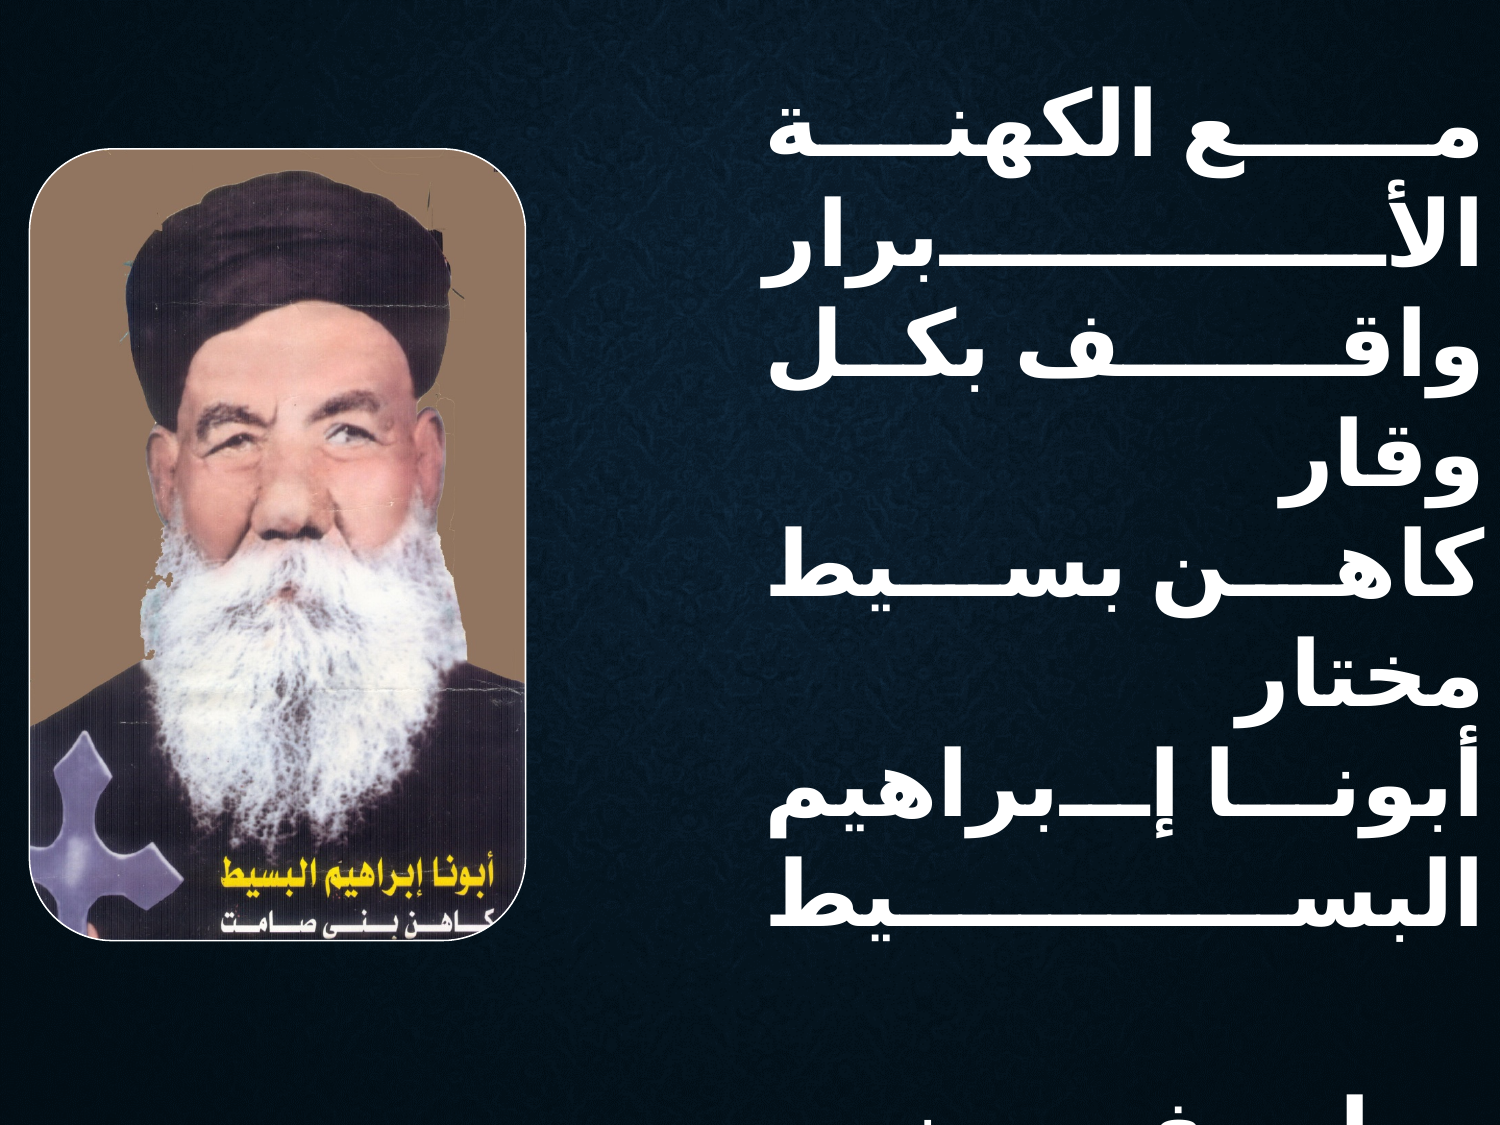

مــع الكهنة الأبرار
واقـــــف بكل وقار
كاهن بسيط مختار
أبونا إبراهيم البسيط
مولود فى بنى صامت
فى جو بسيط خالص
نشأ فى هدوء عجيب
أبونا إبراهيم البسيط